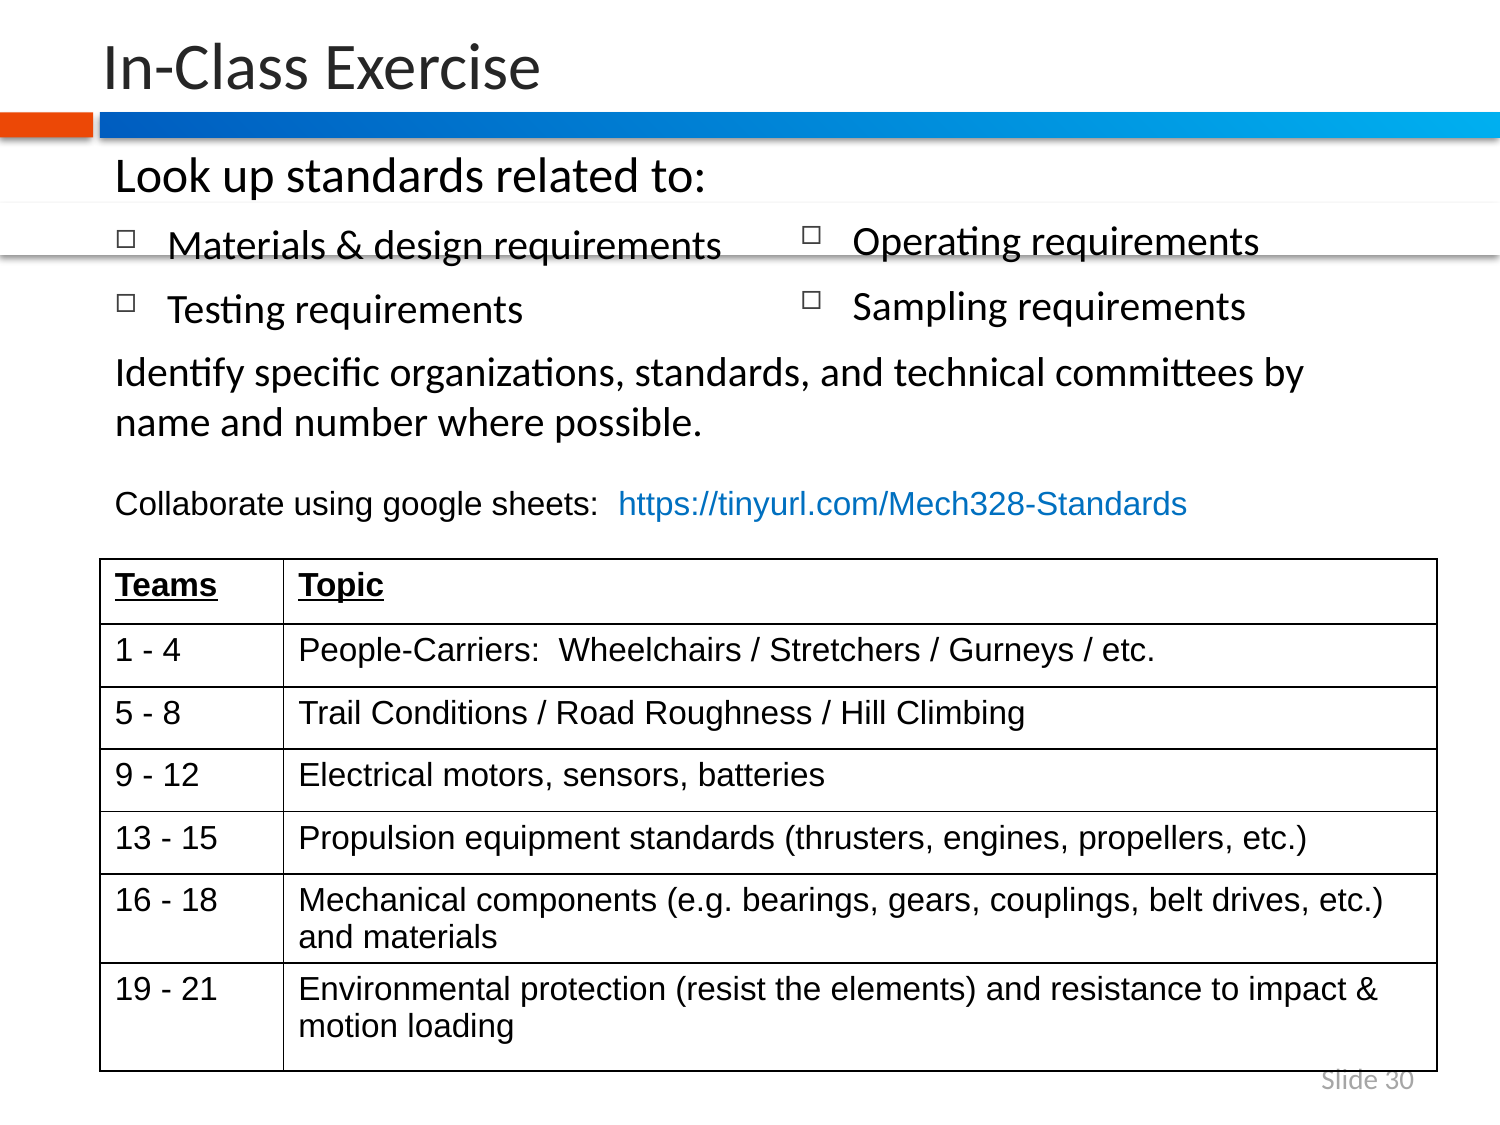

# In-Class Exercise
Look up standards related to:
Materials & design requirements
Testing requirements
Operating requirements
Sampling requirements
Identify specific organizations, standards, and technical committees by name and number where possible.
Collaborate using google sheets:  https://tinyurl.com/Mech328-Standards
| Teams | Topic |
| --- | --- |
| 1 - 4 | People-Carriers: Wheelchairs / Stretchers / Gurneys / etc. |
| 5 - 8 | Trail Conditions / Road Roughness / Hill Climbing |
| 9 - 12 | Electrical motors, sensors, batteries |
| 13 - 15 | Propulsion equipment standards (thrusters, engines, propellers, etc.) |
| 16 - 18 | Mechanical components (e.g. bearings, gears, couplings, belt drives, etc.) and materials |
| 19 - 21 | Environmental protection (resist the elements) and resistance to impact & motion loading |